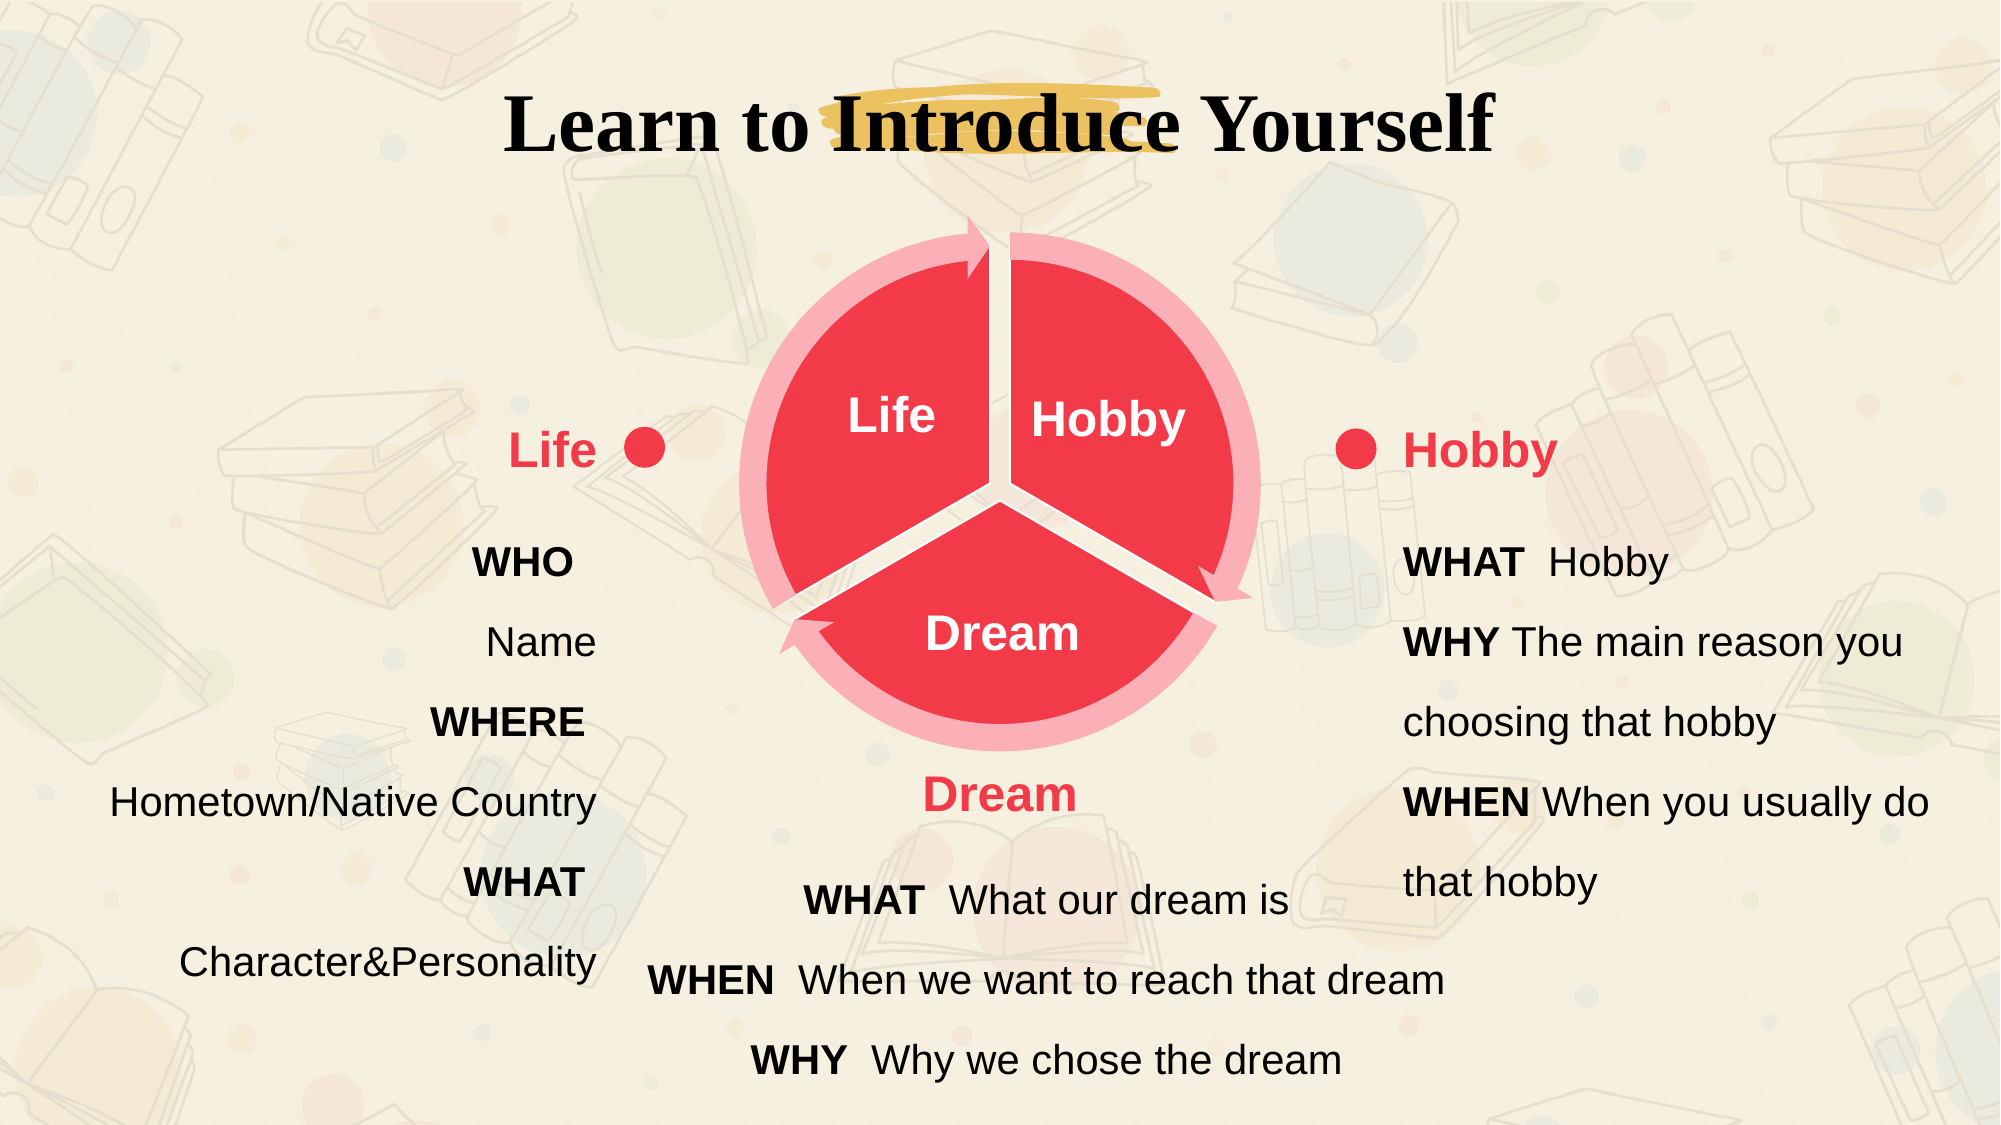

Learn to Introduce Yourself

Life
Hobby
Dream
Life
Hobby

WHO
Name
WHERE  Hometown/Native Country
WHAT  Character&Personality
WHAT  Hobby
WHY The main reason you choosing that hobby
WHEN When you usually do that hobby
Dream
WHAT  What our dream is
WHEN  When we want to reach that dream
WHY  Why we chose the dream